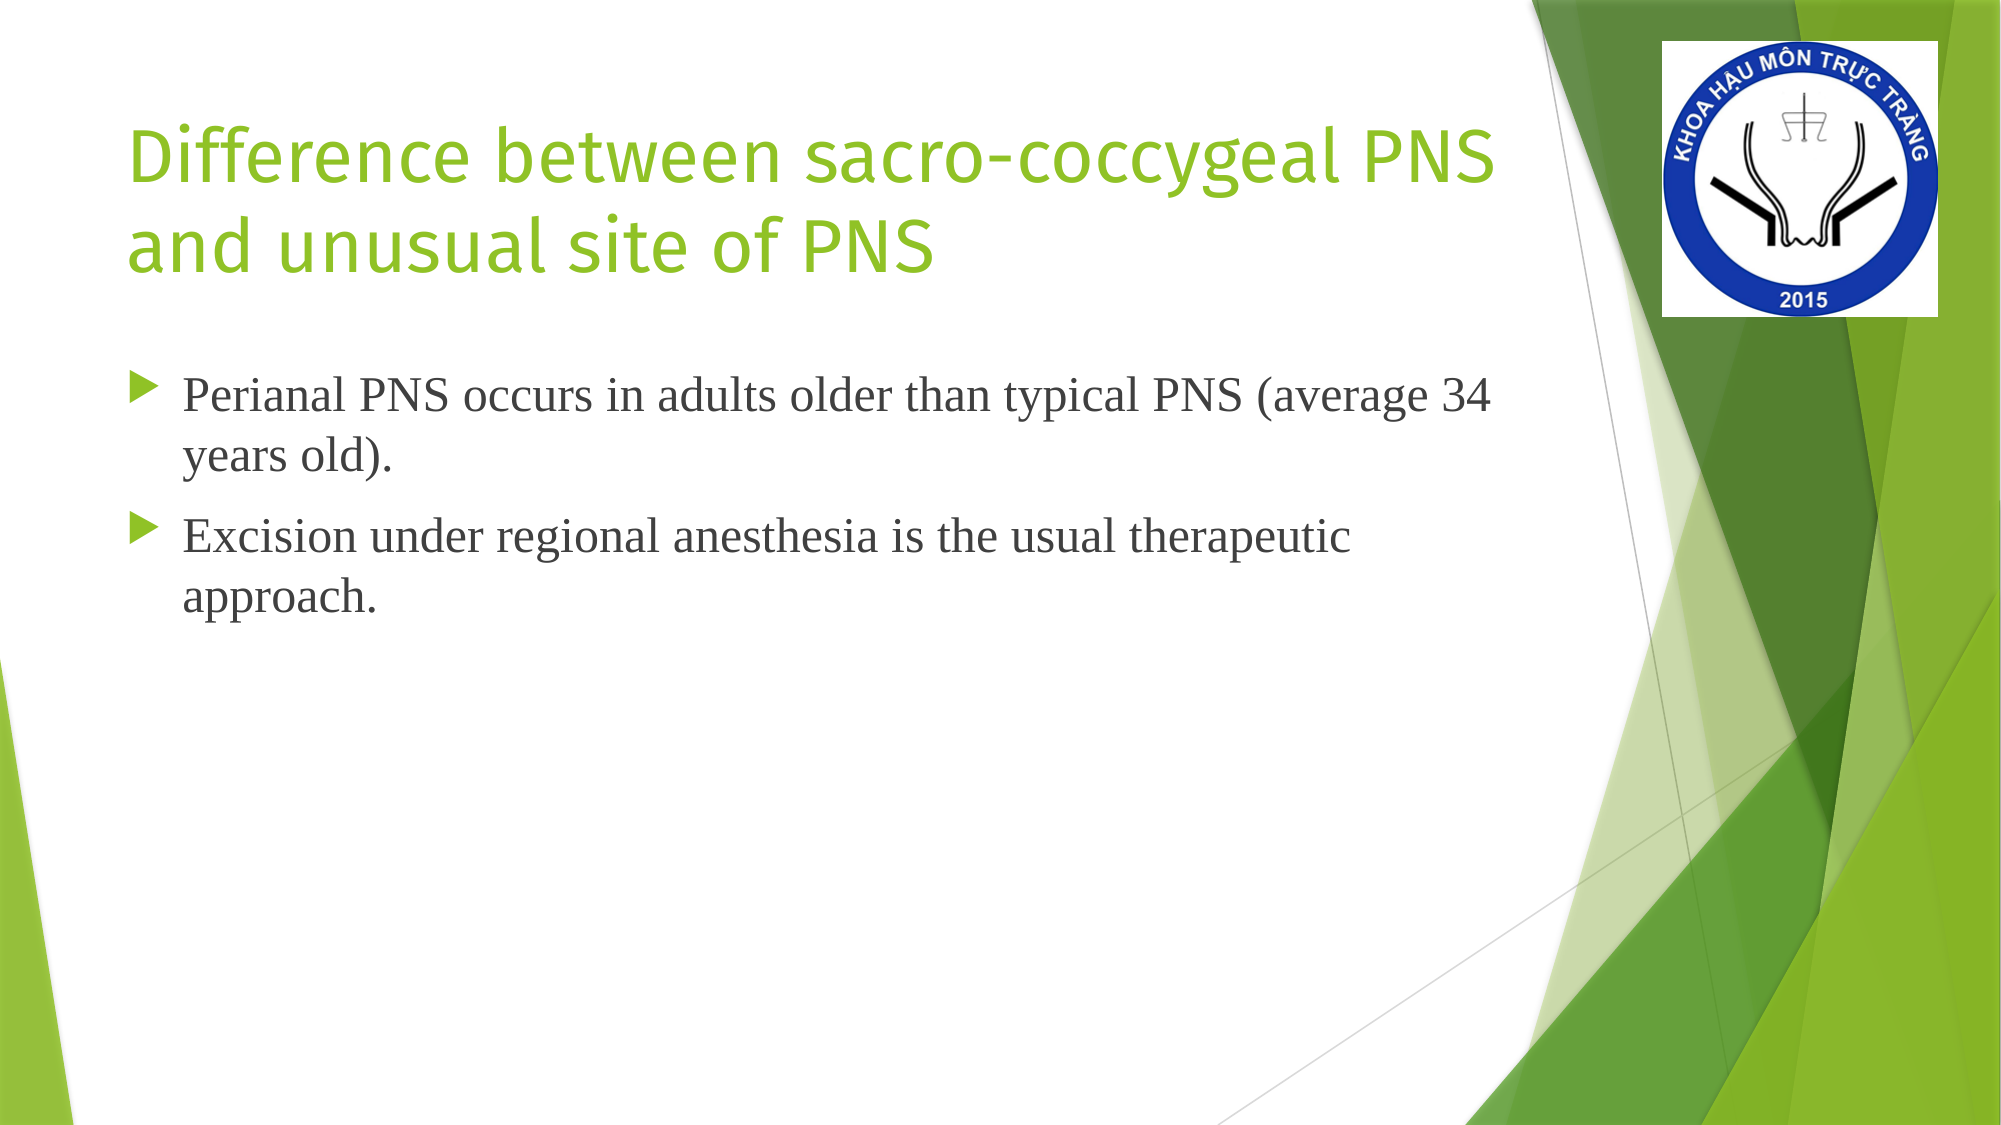

# Difference between sacro-coccygeal PNS and unusual site of PNS
Perianal PNS occurs in adults older than typical PNS (average 34 years old).
Excision under regional anesthesia is the usual therapeutic approach.